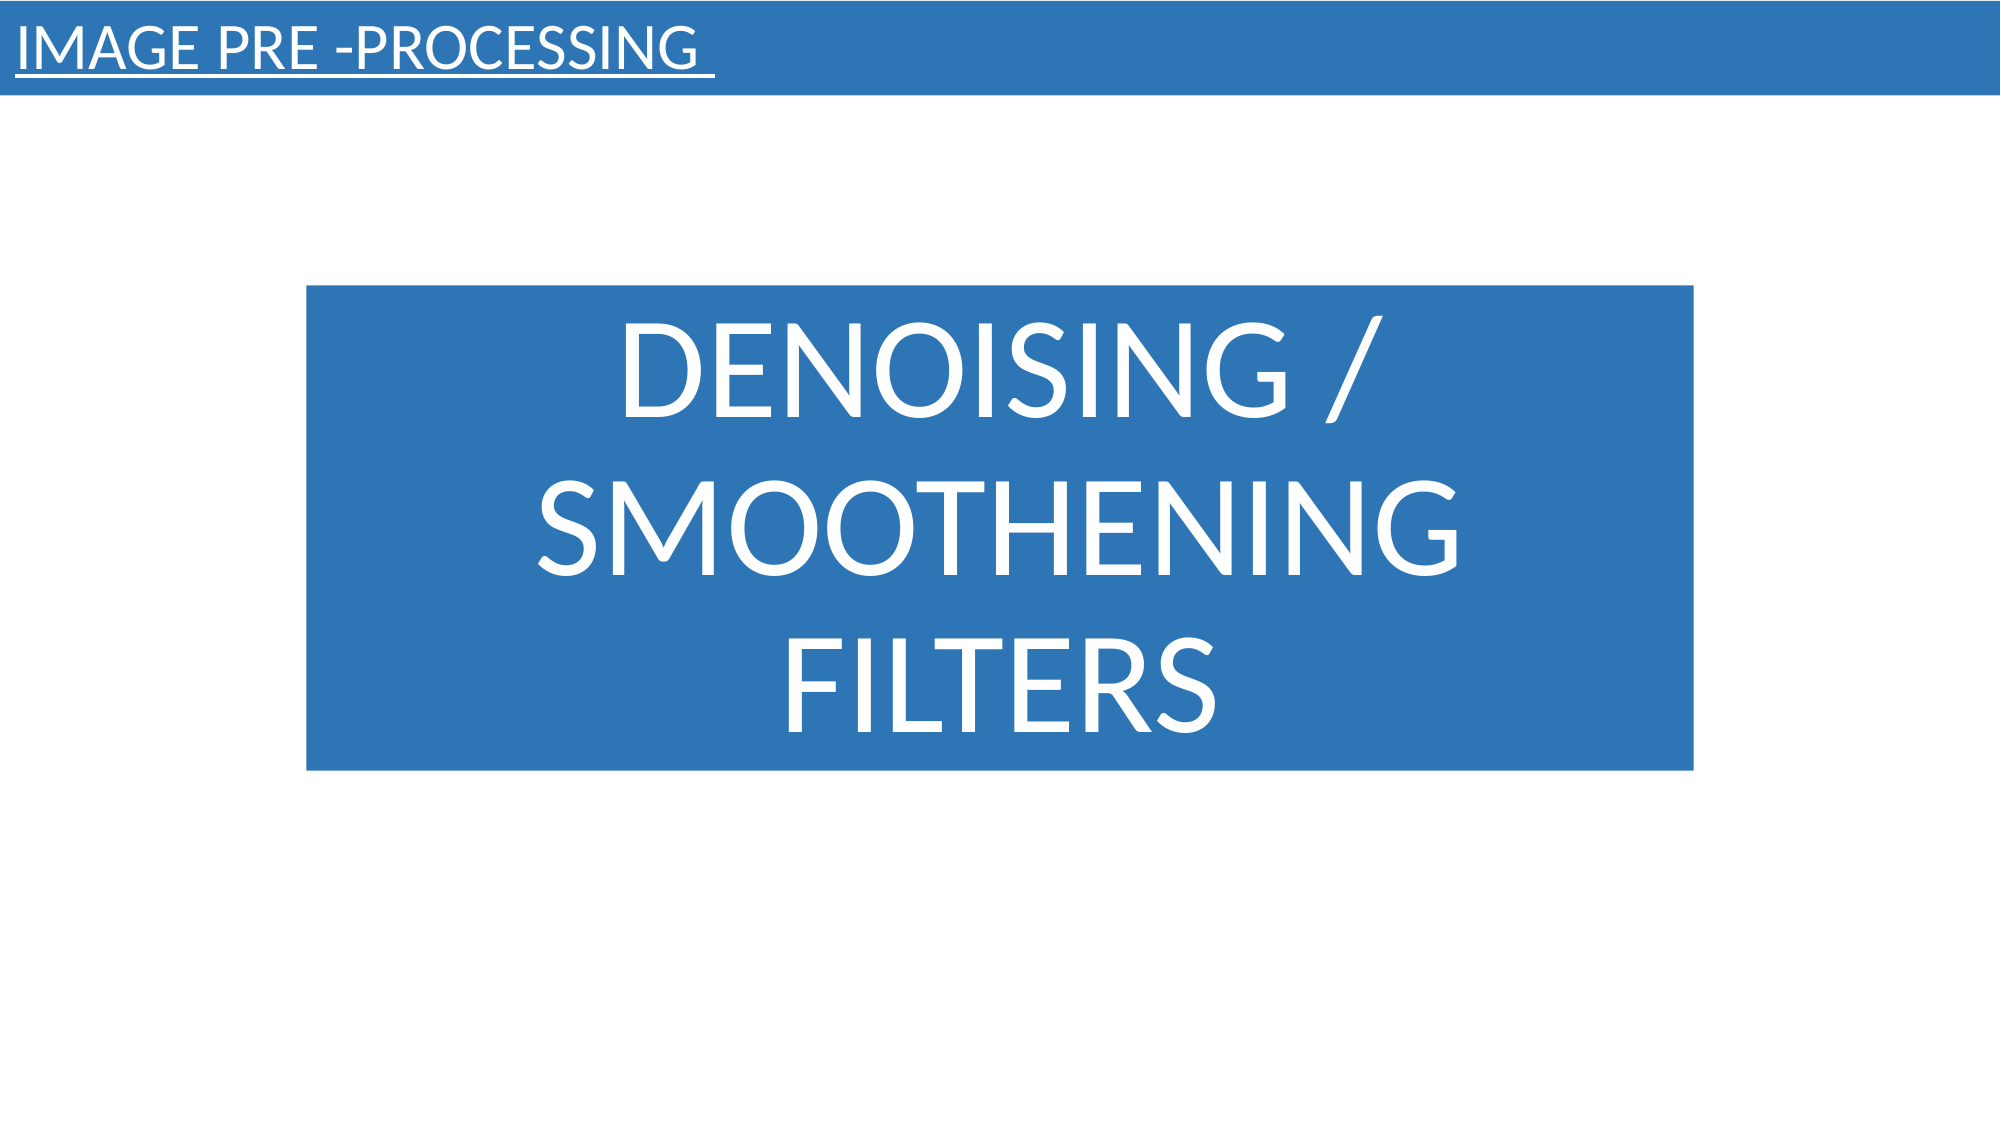

IMAGE PRE -PROCESSING
DENOISING / SMOOTHENING FILTERS